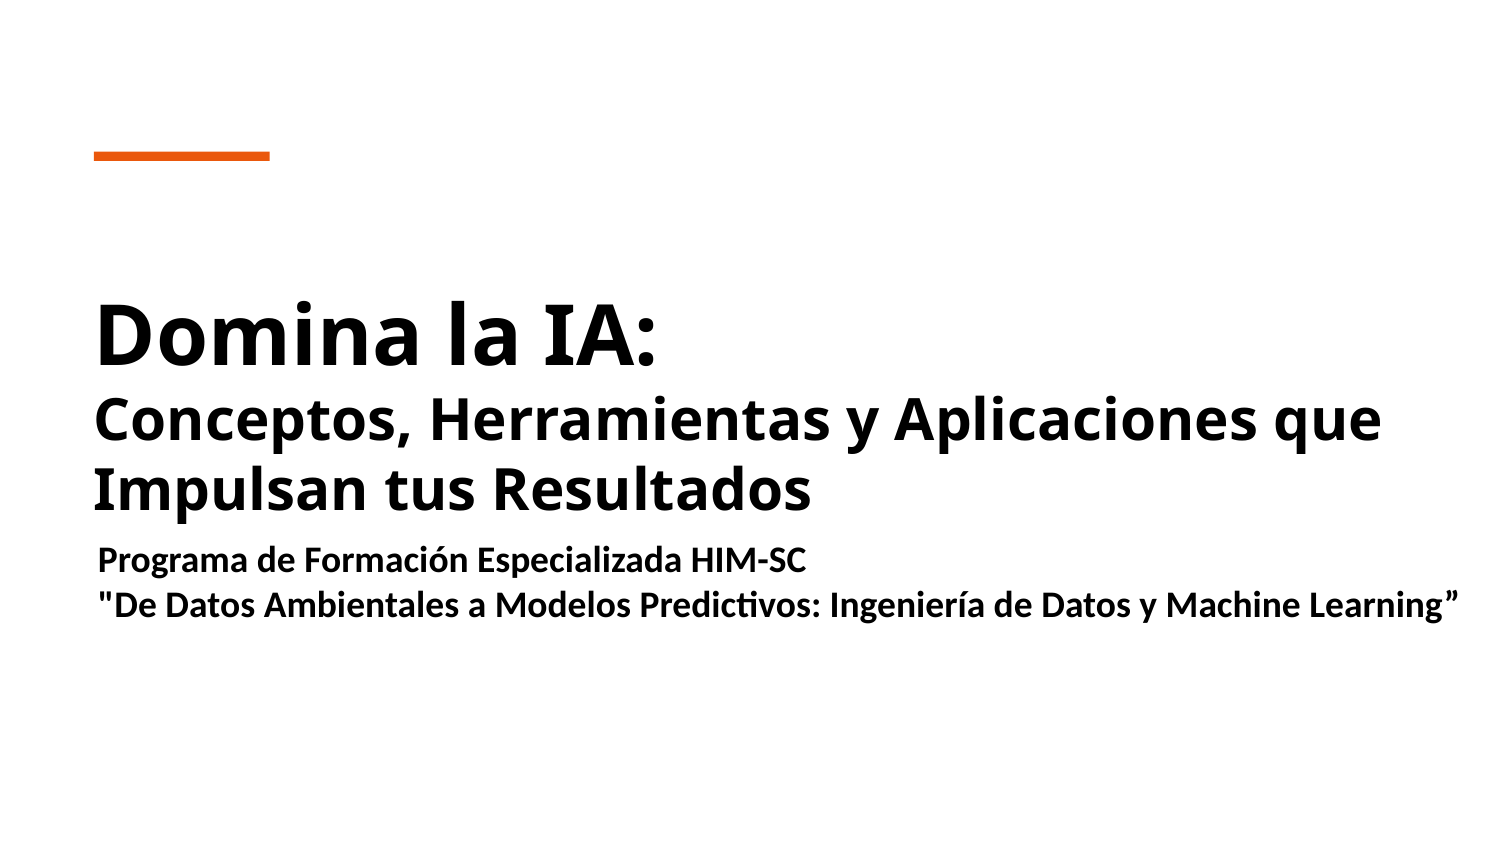

Domina la IA:
Conceptos, Herramientas y Aplicaciones que Impulsan tus Resultados
Programa de Formación Especializada HIM-SC
"De Datos Ambientales a Modelos Predictivos: Ingeniería de Datos y Machine Learning”